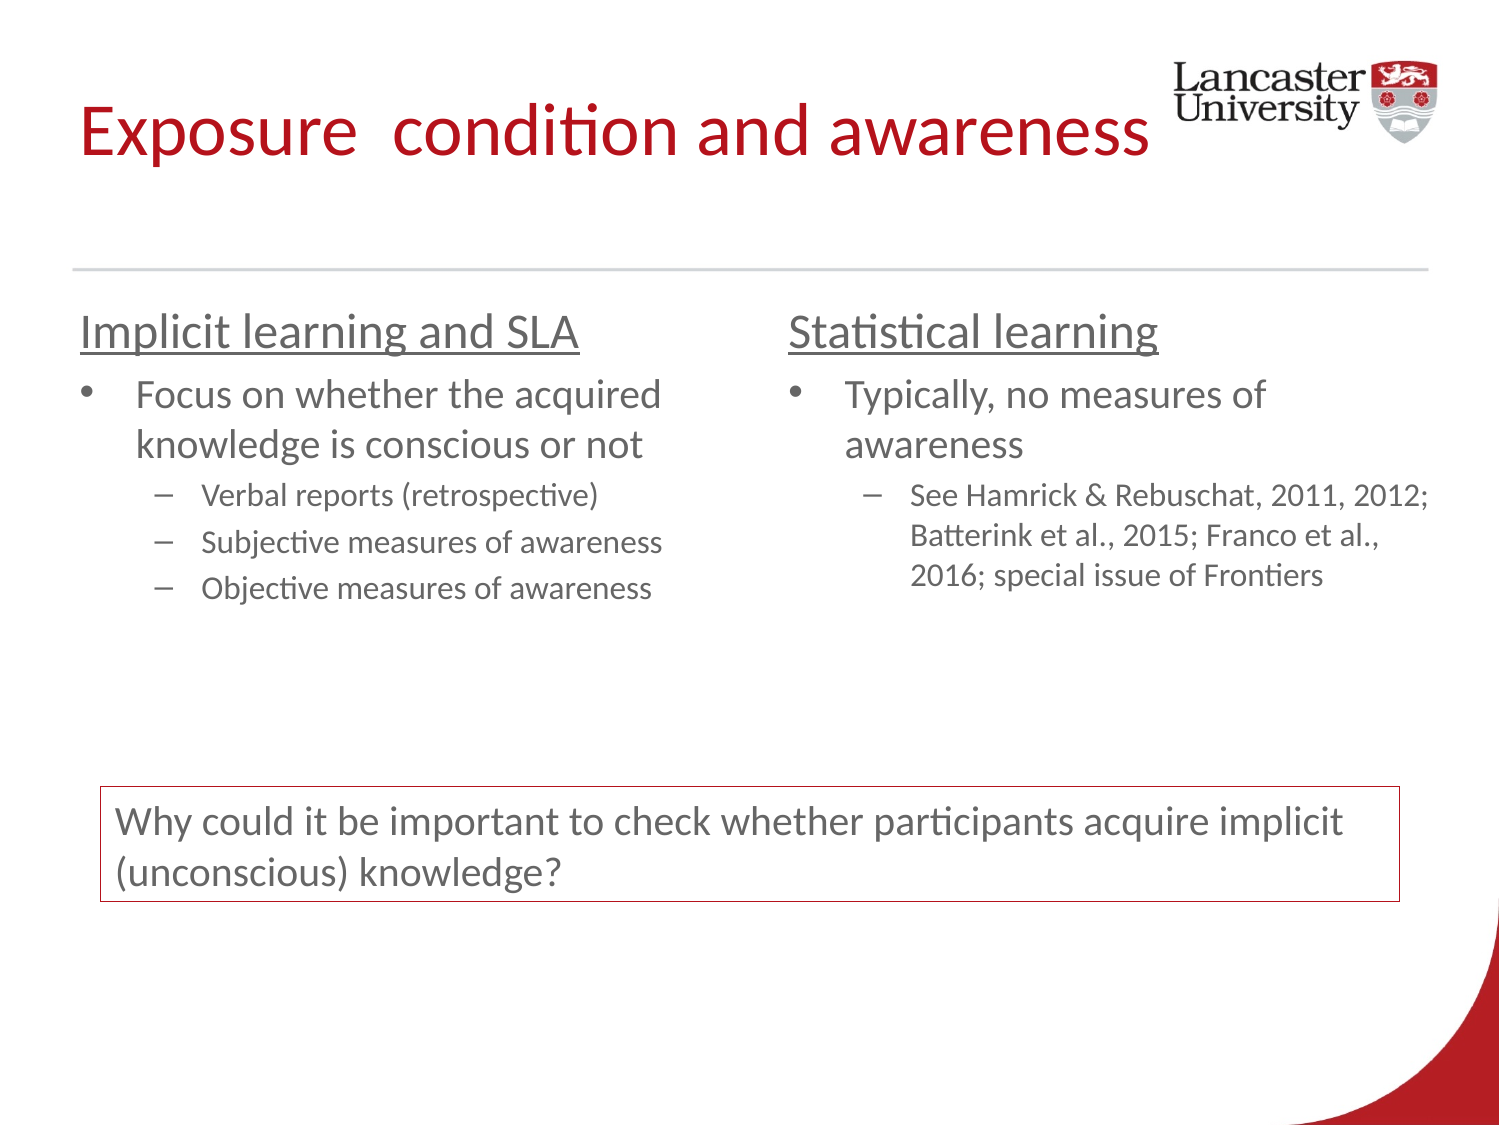

# Exposure  condition and awareness
Implicit learning and SLA
Focus on whether the acquired knowledge is conscious or not
Verbal reports (retrospective)
Subjective measures of awareness
Objective measures of awareness
Statistical learning
Typically, no measures of awareness
See Hamrick & Rebuschat, 2011, 2012; Batterink et al., 2015; Franco et al., 2016; special issue of Frontiers

Why could it be important to check whether participants acquire implicit (unconscious) knowledge?